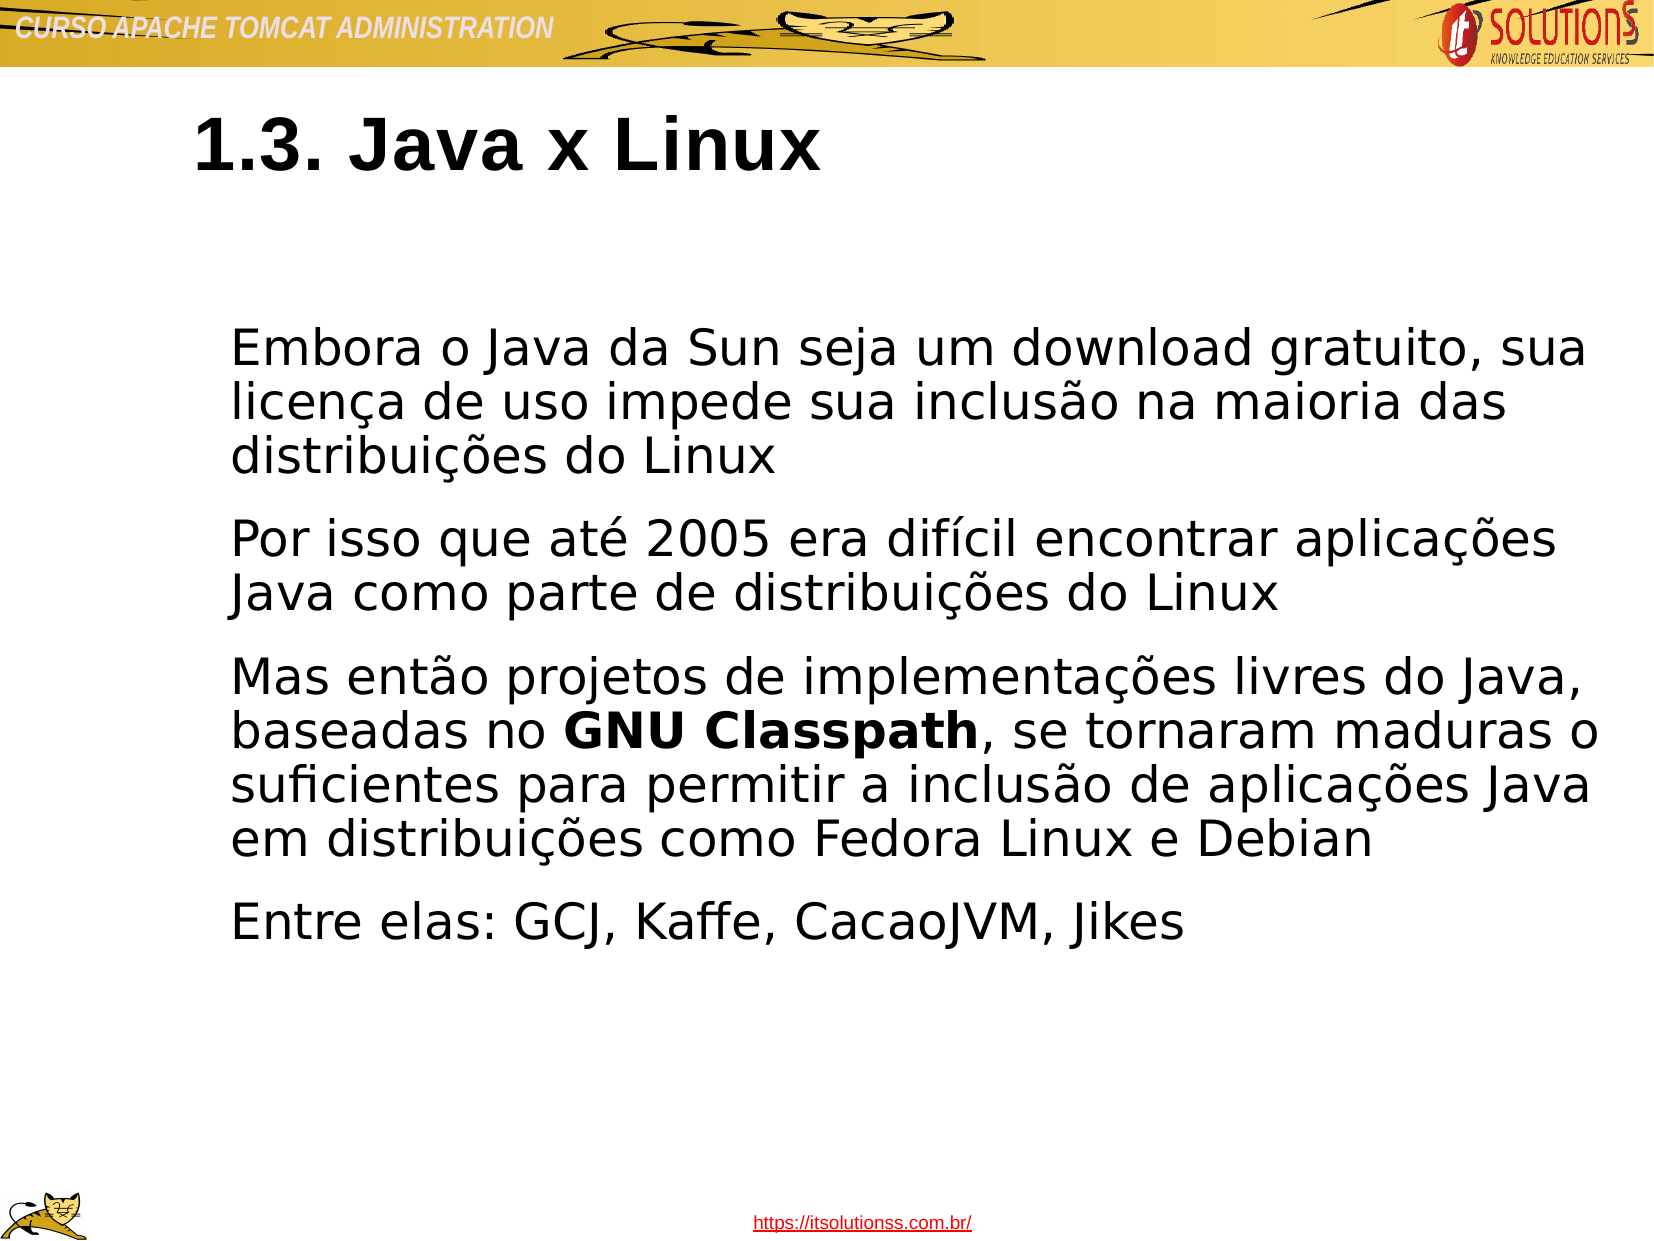

1.3. Java x Linux
Embora o Java da Sun seja um download gratuito, sua licença de uso impede sua inclusão na maioria das distribuições do Linux
Por isso que até 2005 era difícil encontrar aplicações Java como parte de distribuições do Linux
Mas então projetos de implementações livres do Java, baseadas no GNU Classpath, se tornaram maduras o suficientes para permitir a inclusão de aplicações Java em distribuições como Fedora Linux e Debian
Entre elas: GCJ, Kaffe, CacaoJVM, Jikes